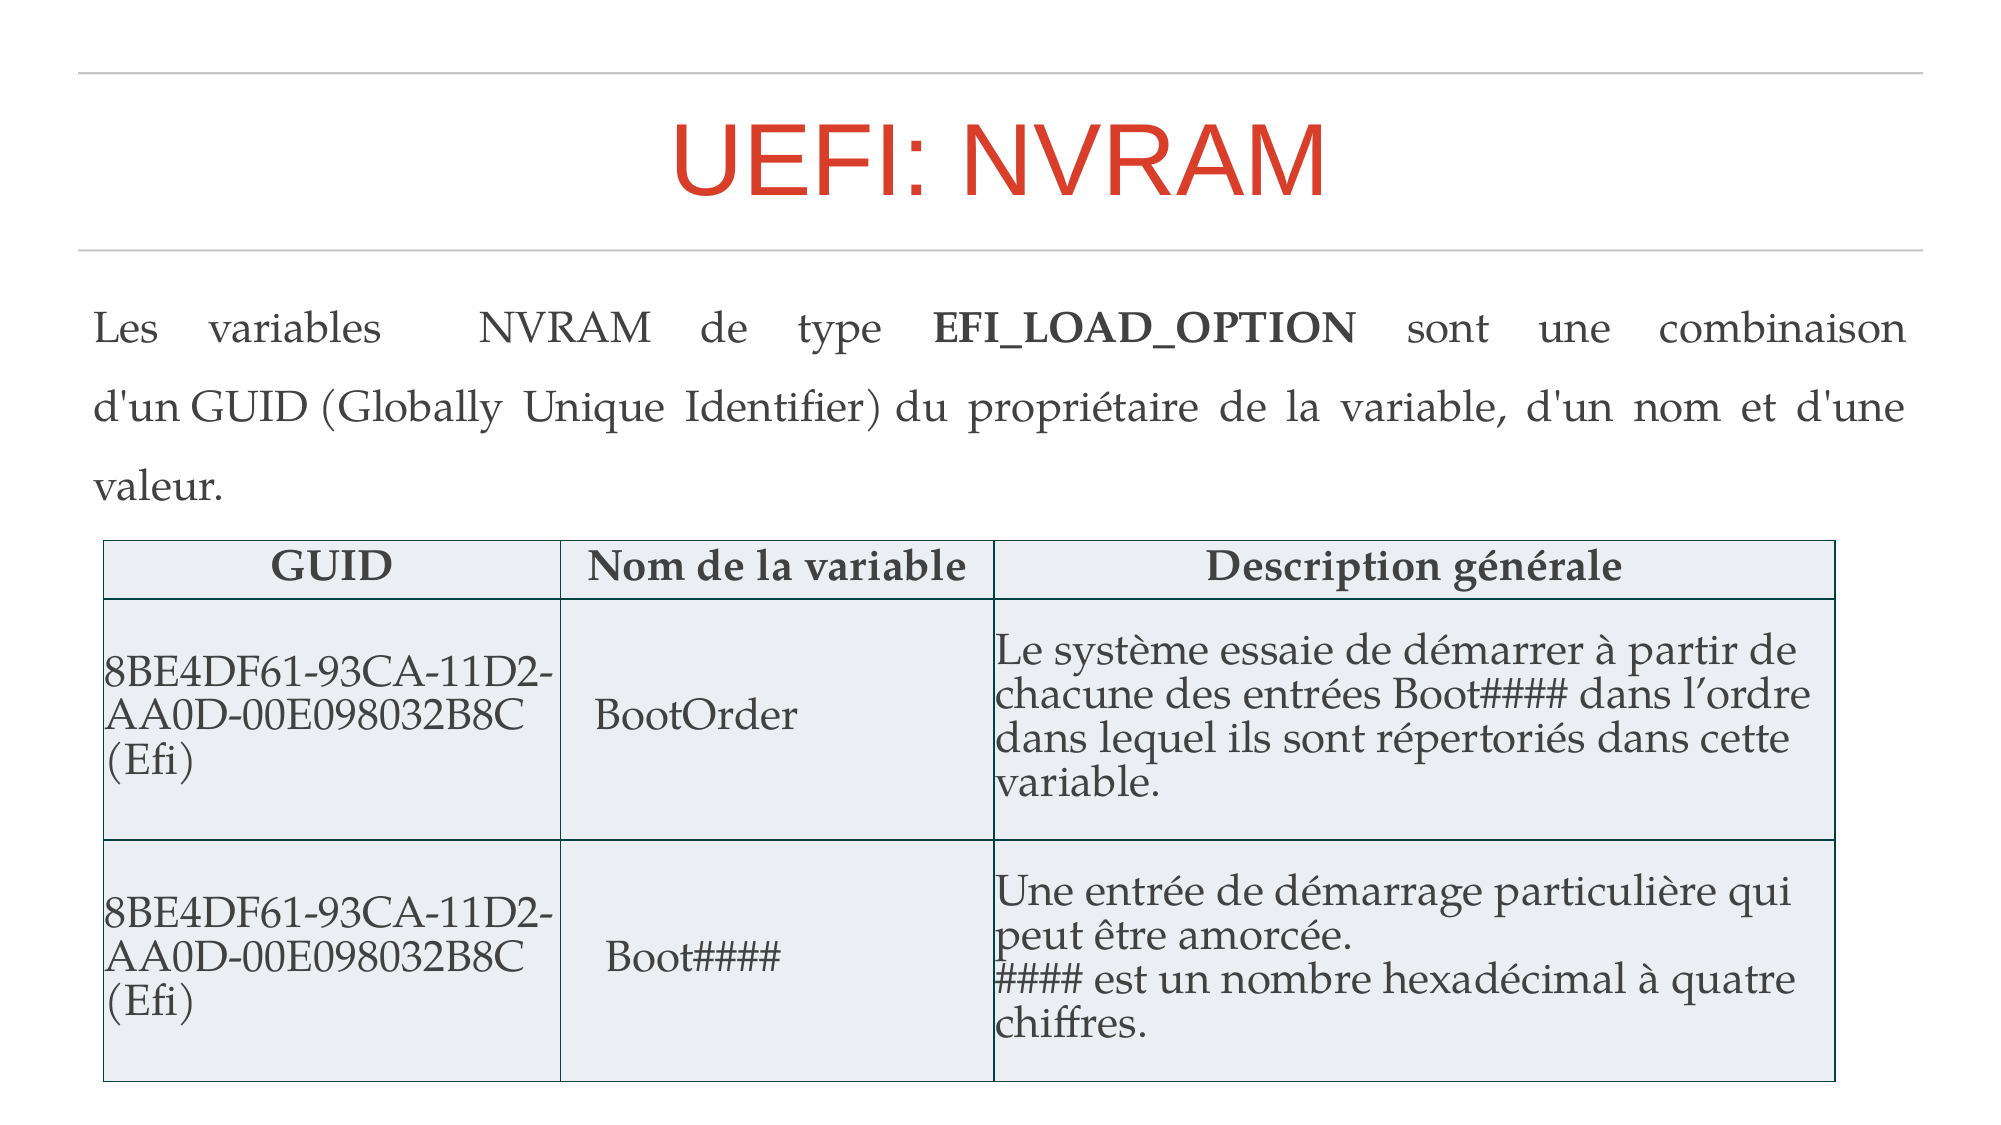

# UEFI: NVRAM
Les variables  NVRAM de type EFI_LOAD_OPTION sont une combinaison d'un GUID (Globally Unique Identifier) du propriétaire de la variable, d'un nom et d'une valeur.
| GUID | Nom de la variable | Description générale |
| --- | --- | --- |
| 8BE4DF61-93CA-11D2-AA0D-00E098032B8C (Efi) | BootOrder | Le système essaie de démarrer à partir de chacune des entrées Boot#### dans l’ordre dans lequel ils sont répertoriés dans cette variable. |
| 8BE4DF61-93CA-11D2-AA0D-00E098032B8C (Efi) | Boot#### | Une entrée de démarrage particulière qui peut être amorcée. #### est un nombre hexadécimal à quatre chiffres. |